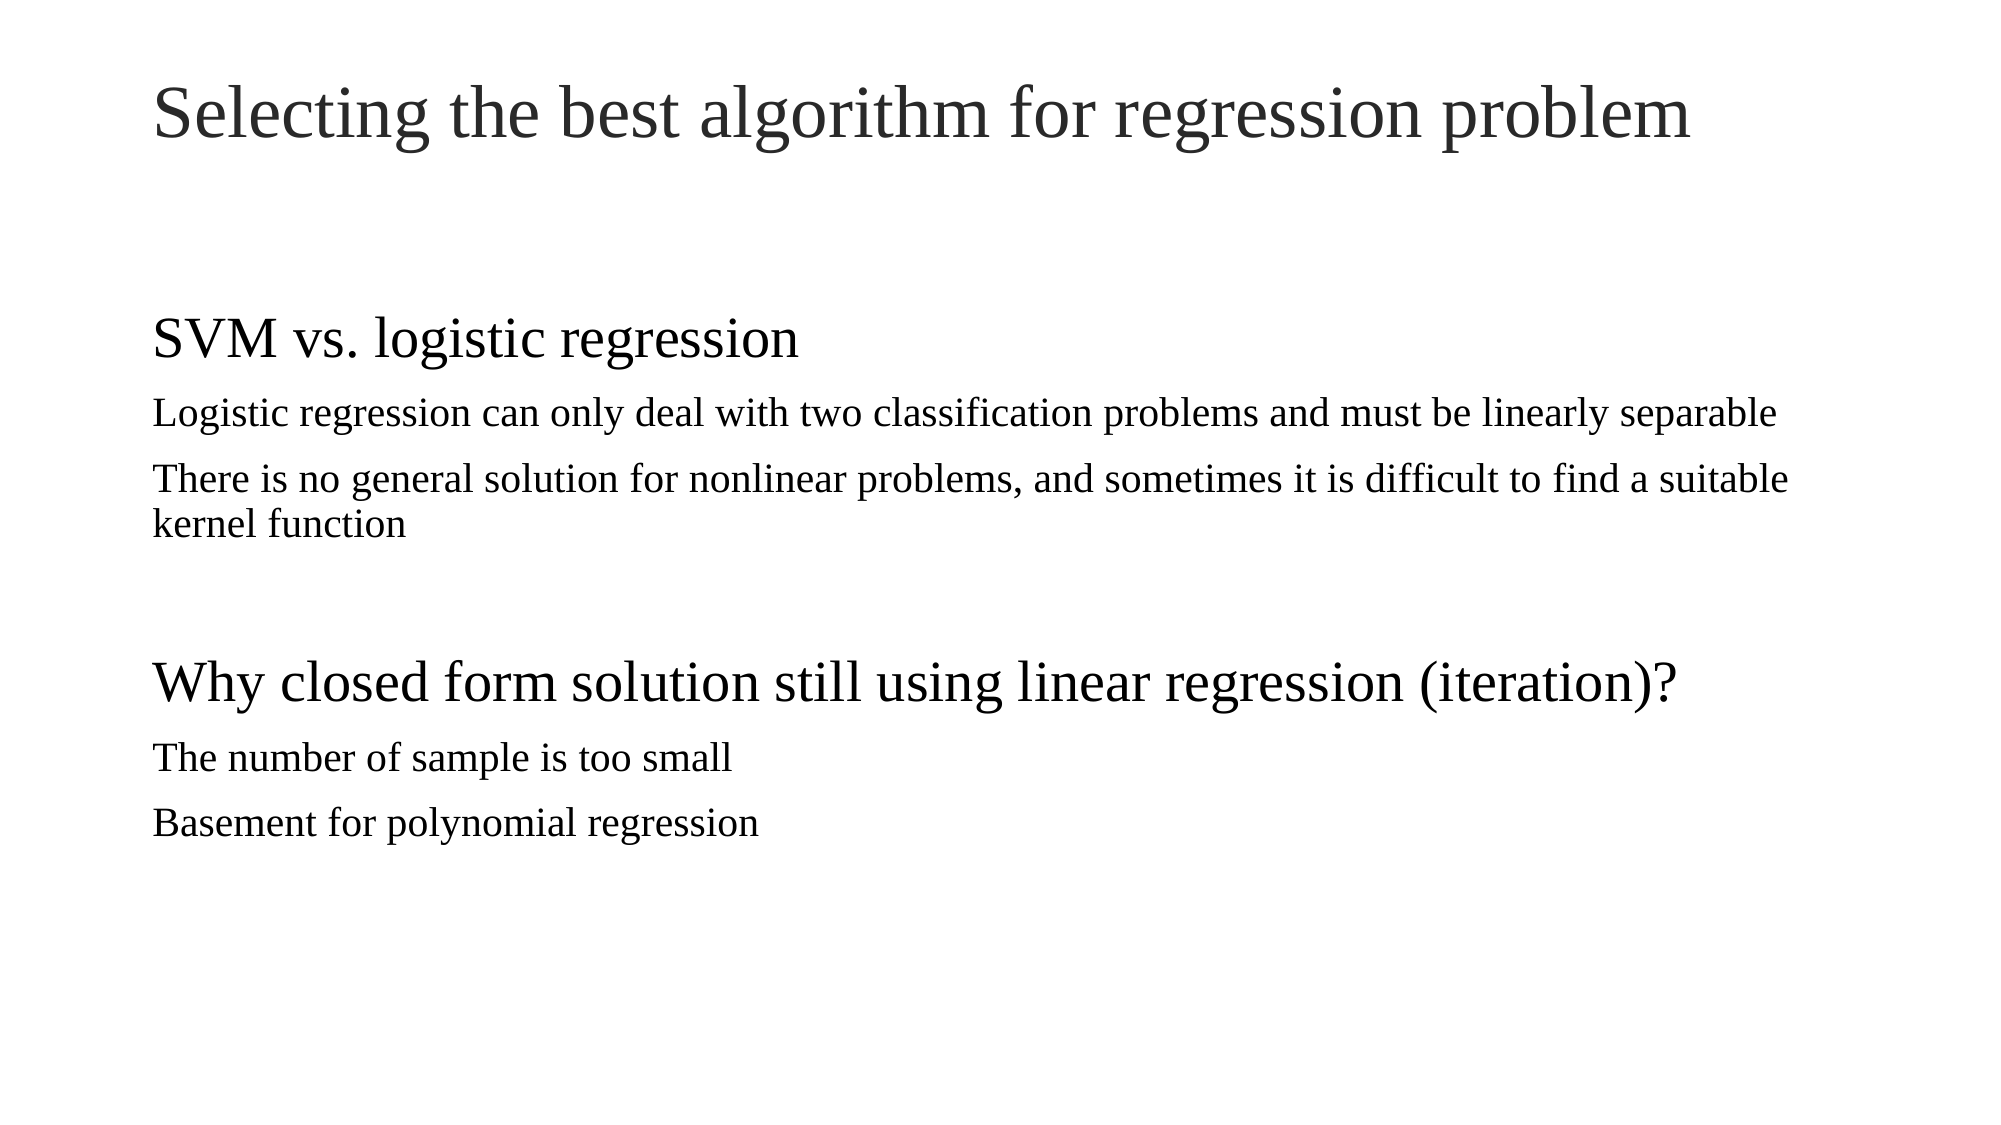

# Selecting the best algorithm for regression problem
SVM vs. logistic regression
Logistic regression can only deal with two classification problems and must be linearly separable
There is no general solution for nonlinear problems, and sometimes it is difficult to find a suitable kernel function

Why closed form solution still using linear regression (iteration)?
The number of sample is too small
Basement for polynomial regression